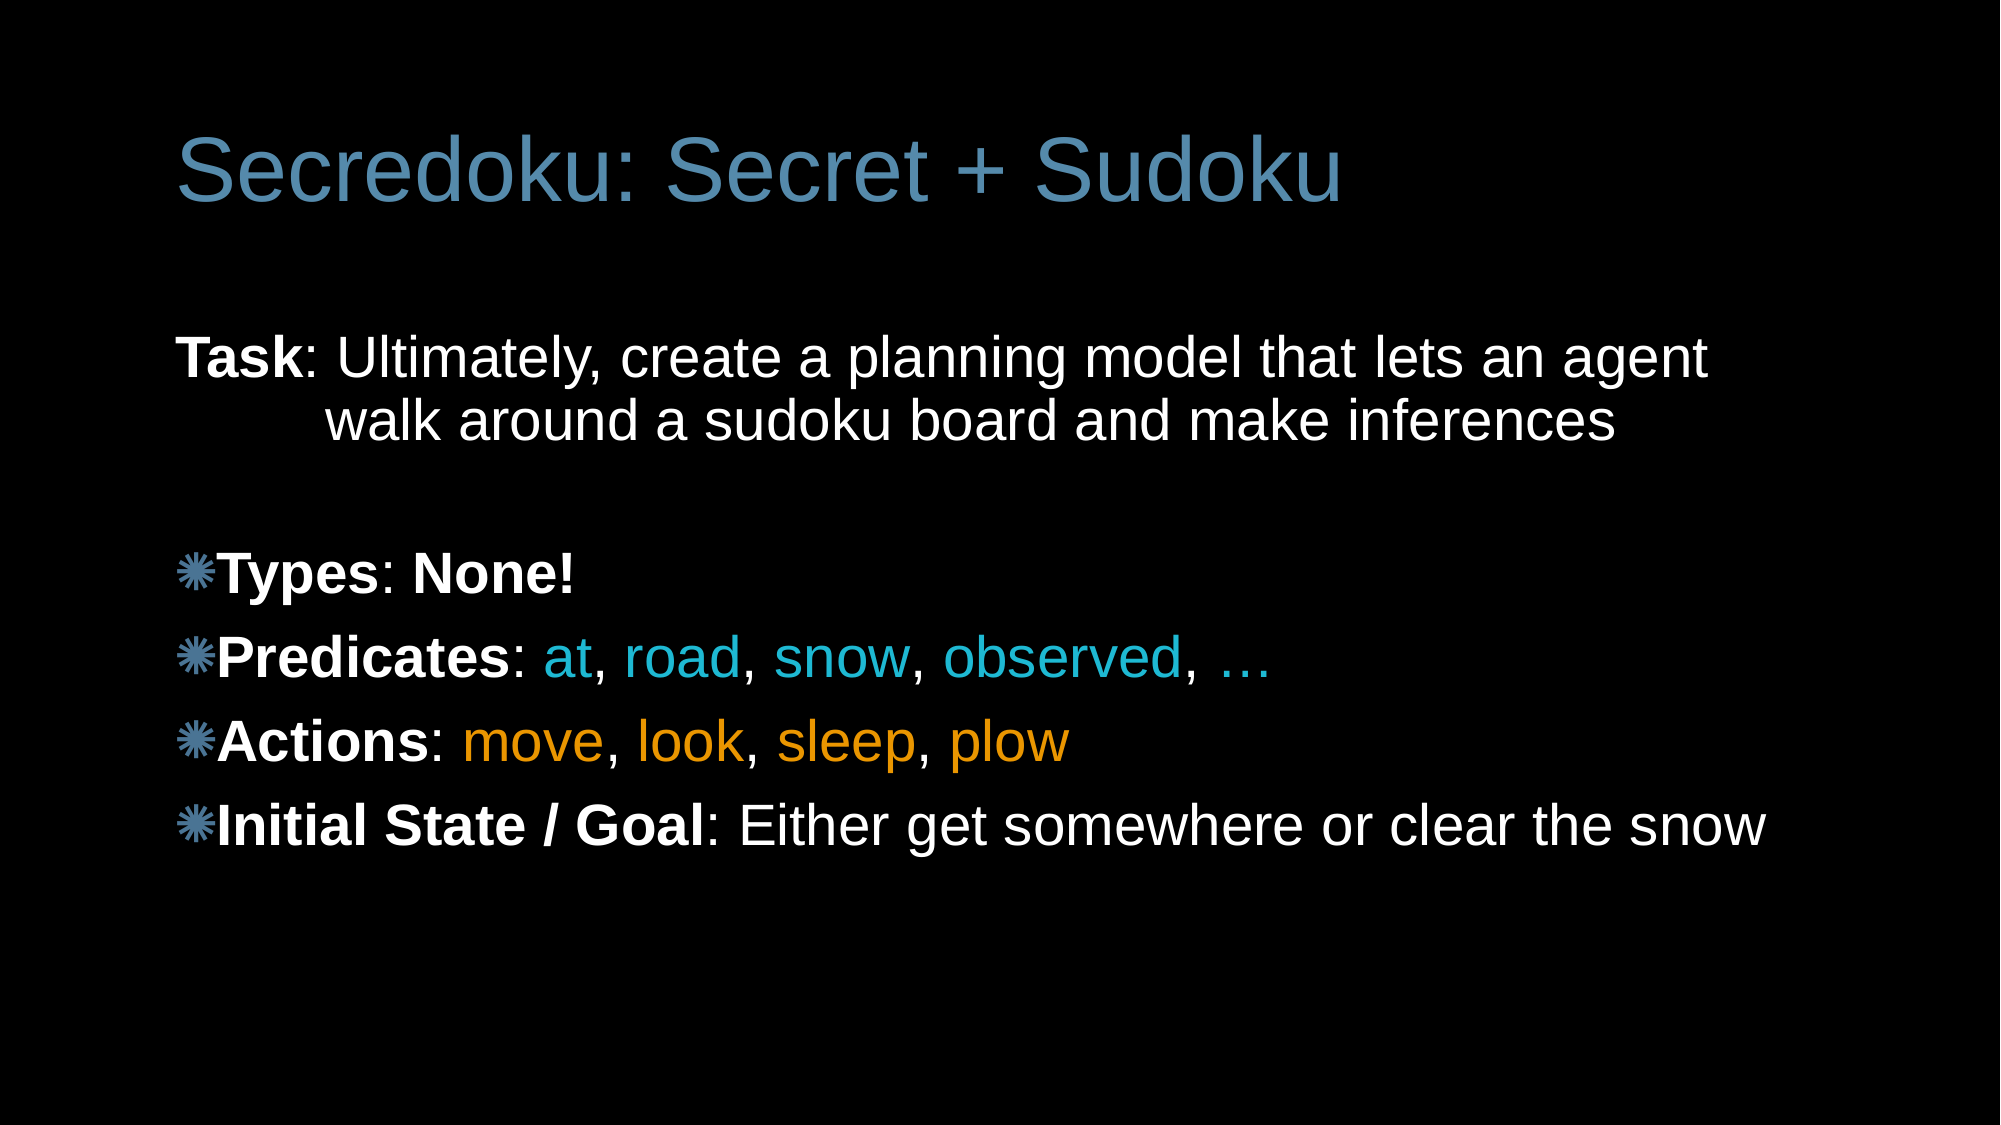

# Secredoku: Secret + Sudoku
Task: Ultimately, create a planning model that lets an agent
	walk around a sudoku board and make inferences
Types: None!
Predicates: at, road, snow, observed, …
Actions: move, look, sleep, plow
Initial State / Goal: Either get somewhere or clear the snow